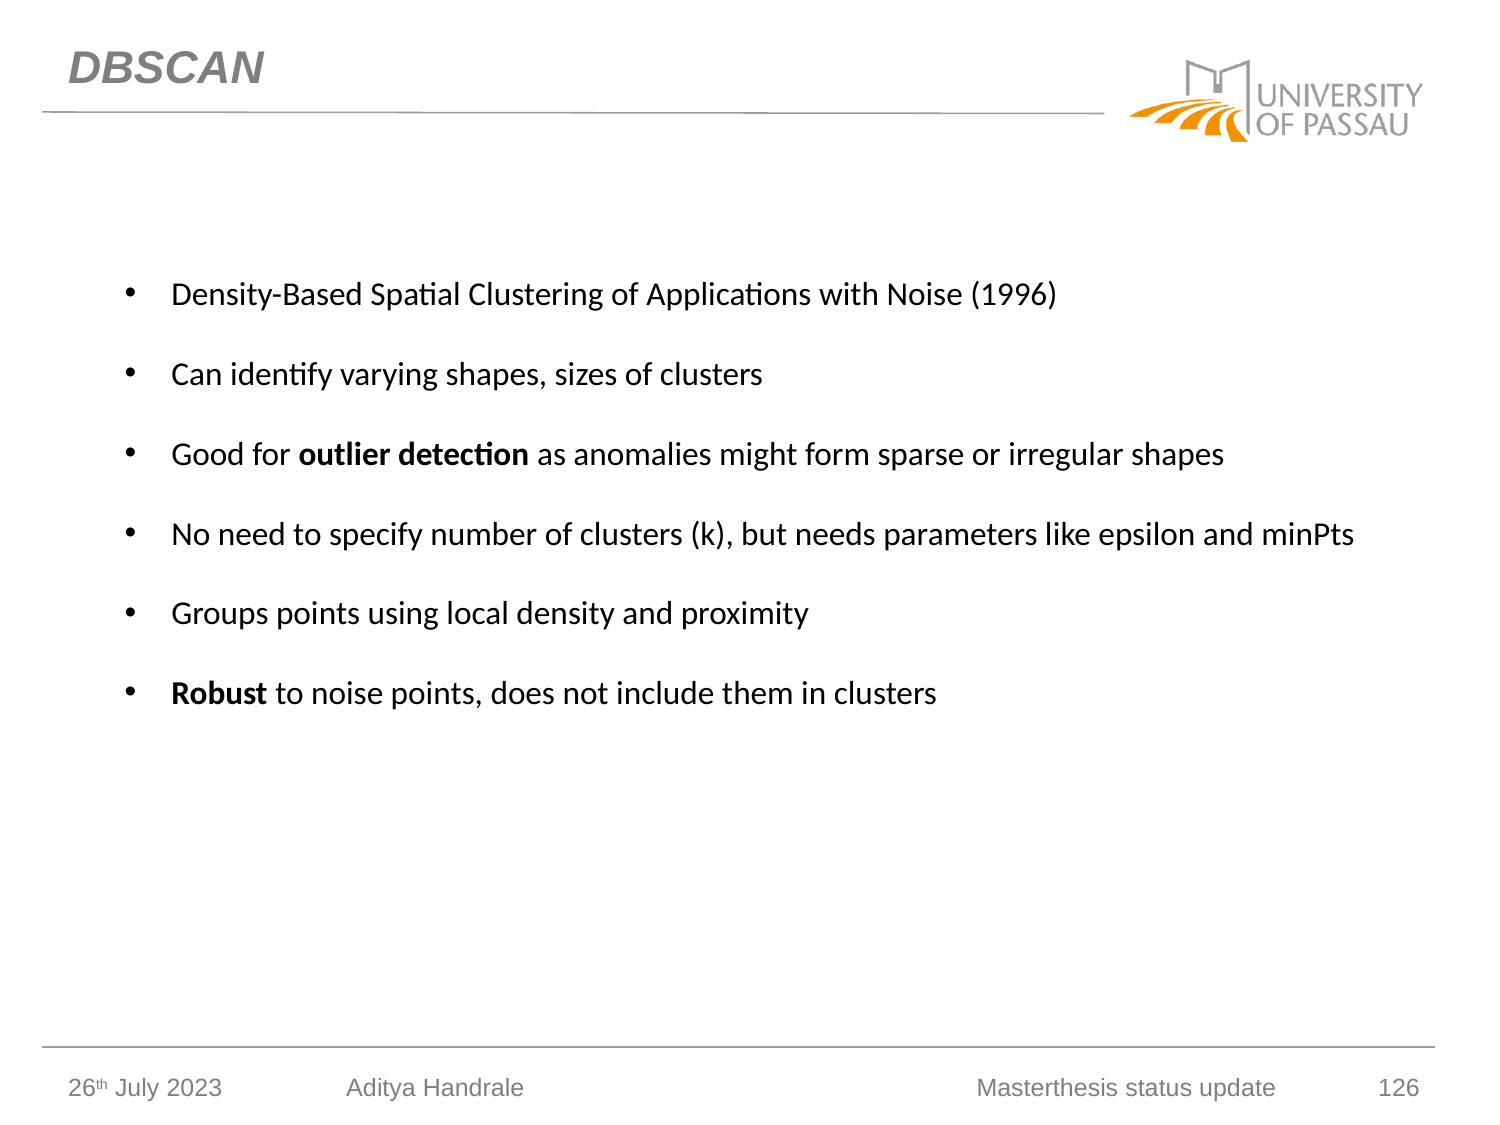

# DBSCAN
Density-Based Spatial Clustering of Applications with Noise (1996)
Can identify varying shapes, sizes of clusters
Good for outlier detection as anomalies might form sparse or irregular shapes
No need to specify number of clusters (k), but needs parameters like epsilon and minPts
Groups points using local density and proximity
Robust to noise points, does not include them in clusters

26th July 2023
Aditya Handrale
Masterthesis status update
126